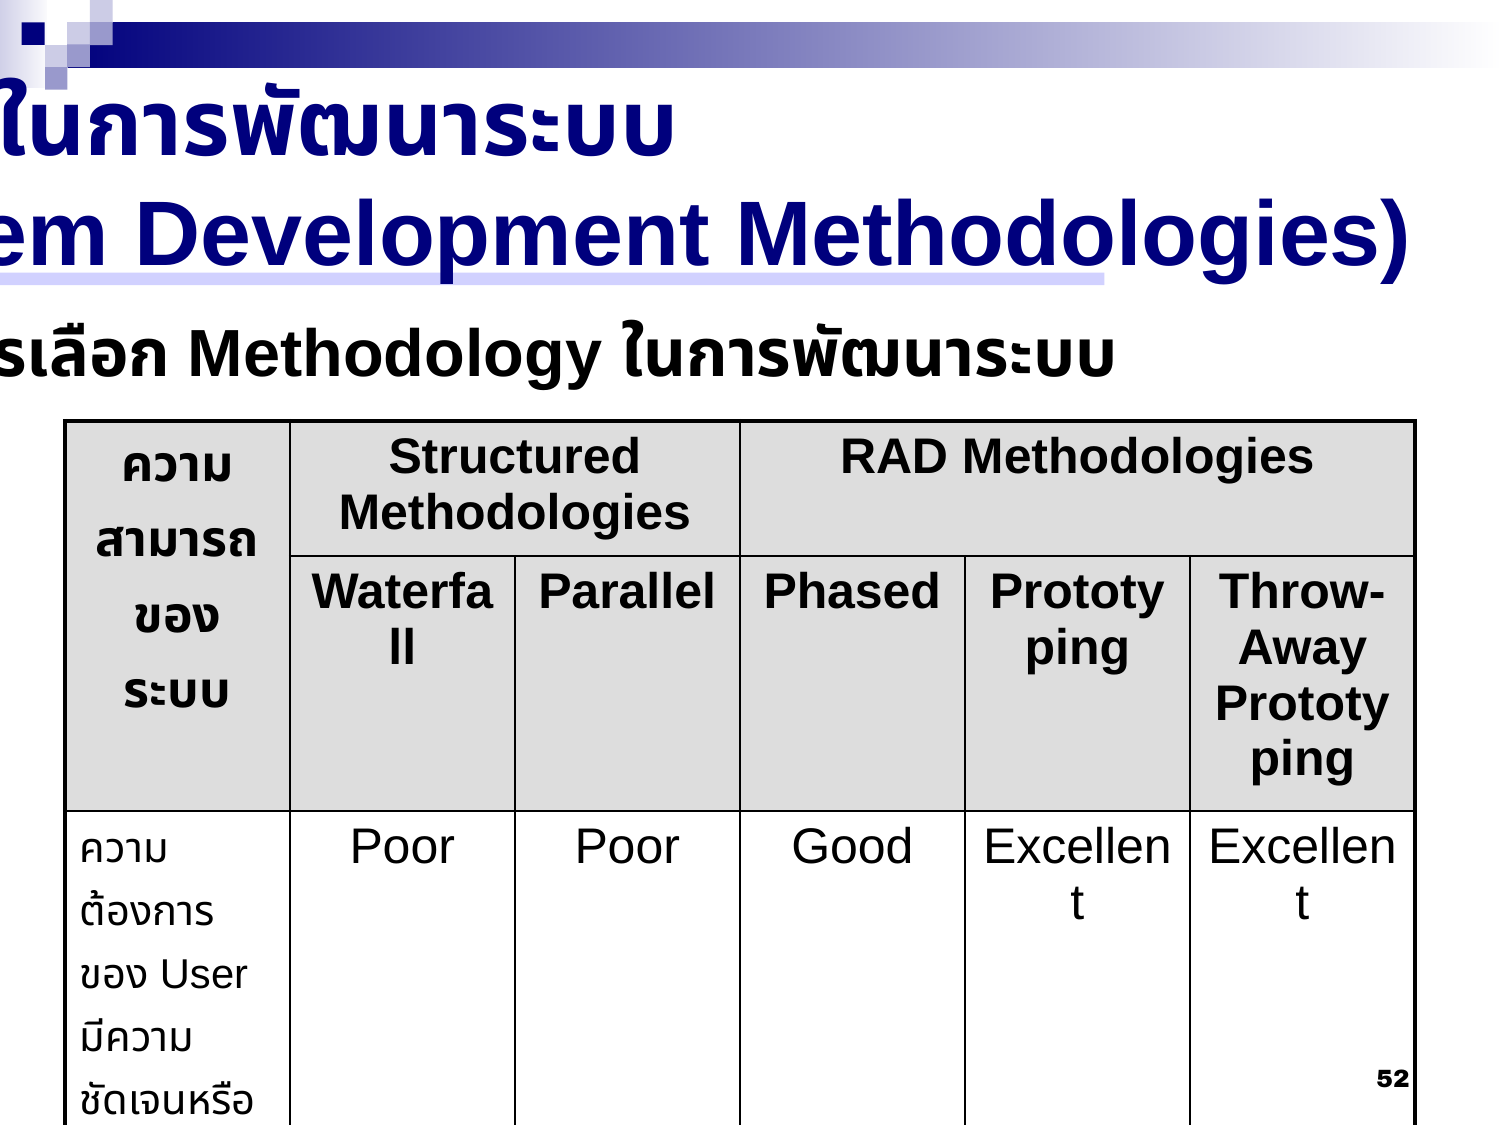

วิธีการในการพัฒนาระบบ
(System Development Methodologies)

วิธีการเลือก Methodology ในการพัฒนาระบบ
| ความสามารถของระบบ | Structured Methodologies |  | RAD Methodologies |  |  |
| --- | --- | --- | --- | --- | --- |
|  | Waterfall | Parallel | Phased | Prototyping | Throw-Away Prototyping |
| ความต้องการของ User มีความชัดเจนหรือไม่ | Poor | Poor | Good | Excellent | Excellent |
| ความคุ้นเคยกับเทคโนโลยี | Poor | Poor | Good | Good | Excellent |
| ความซับซ้อน | Good | Good | Good | Poor | Excellent |
52